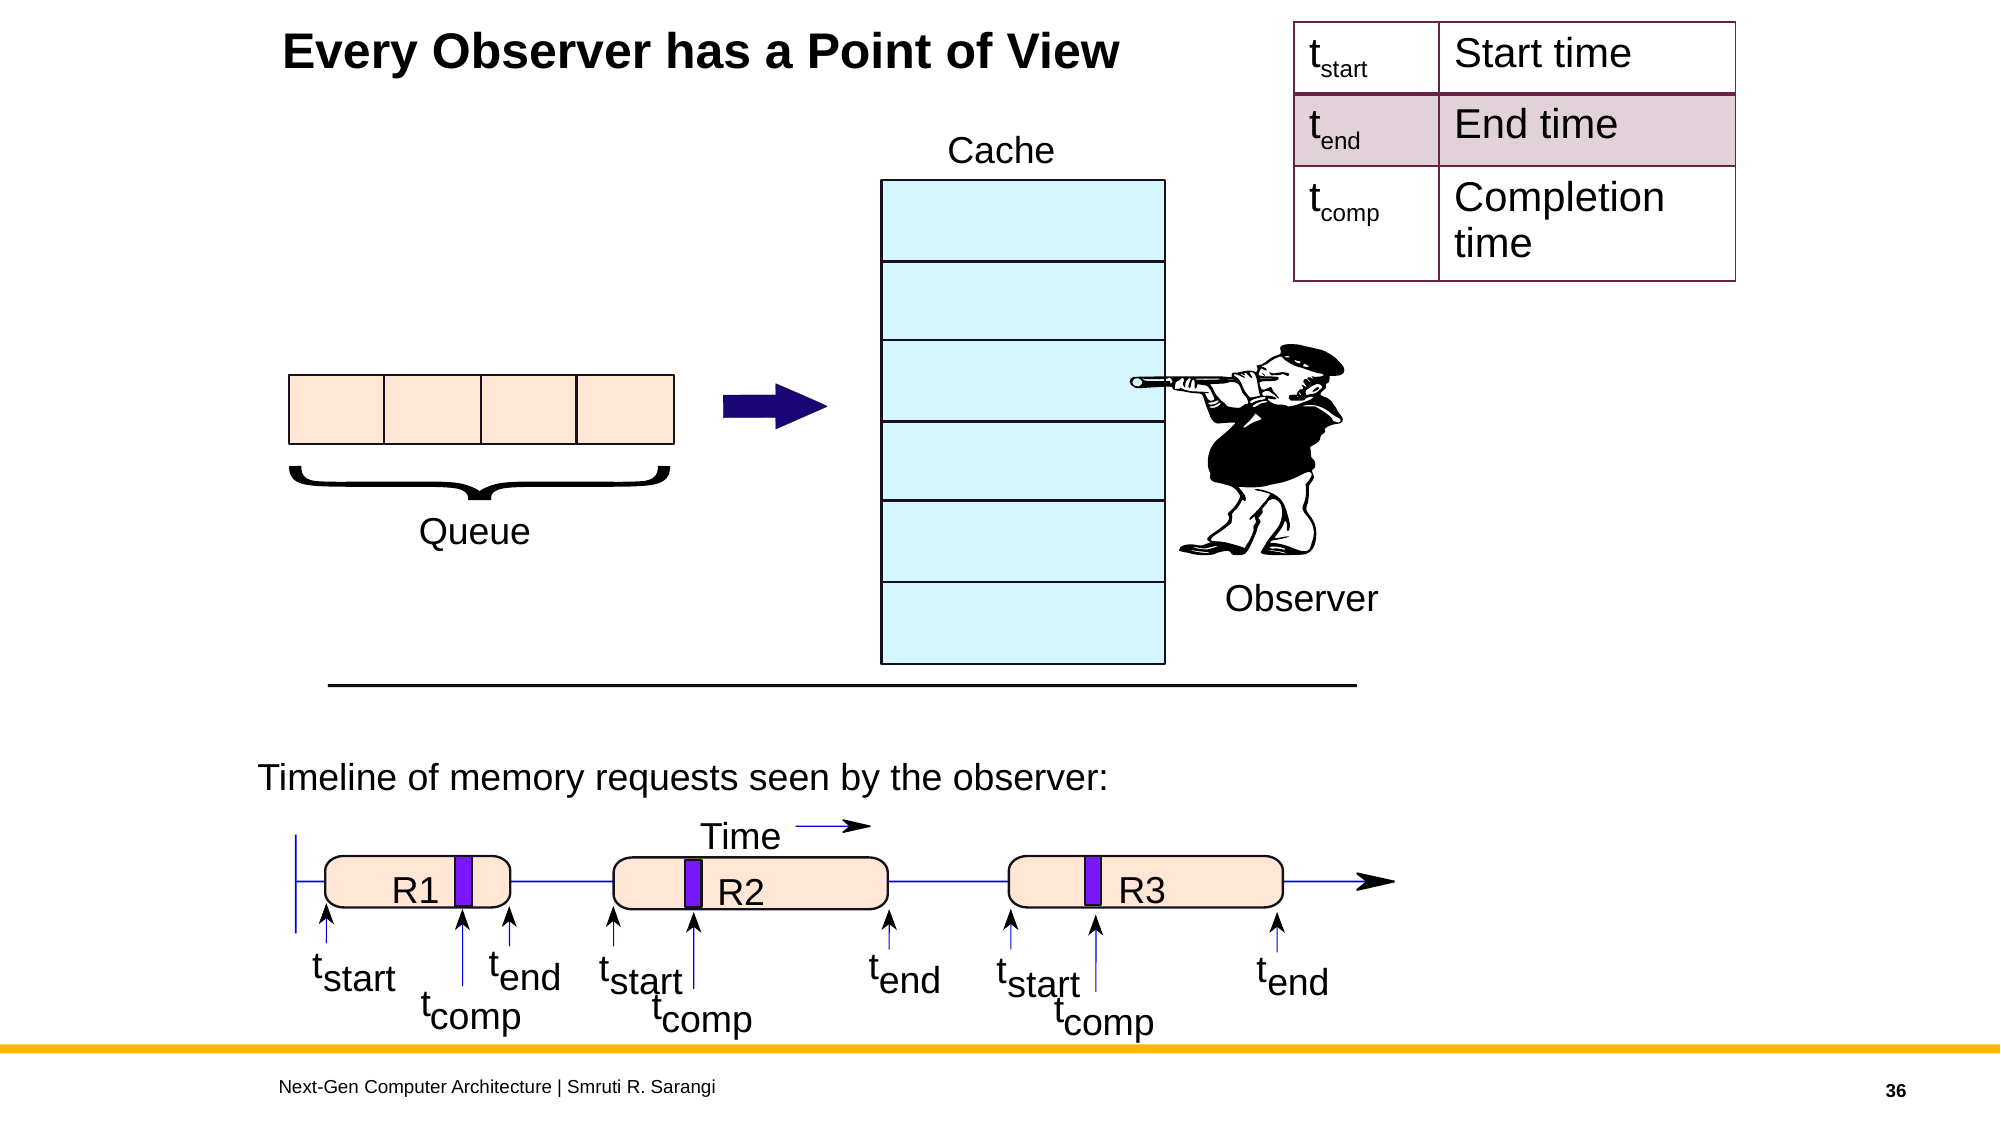

# Every Observer has a Point of View
| tstart | Start time |
| --- | --- |
| tend | End time |
| tcomp | Completion time |
Cache

Queue
Observer

Timeline of memory requests seen by the observer:
Time

R1
R3
R2

t
t
t
t
t
t
end
start
end
start
end
start
t
t
t
comp
comp
comp
Next-Gen Computer Architecture | Smruti R. Sarangi
36